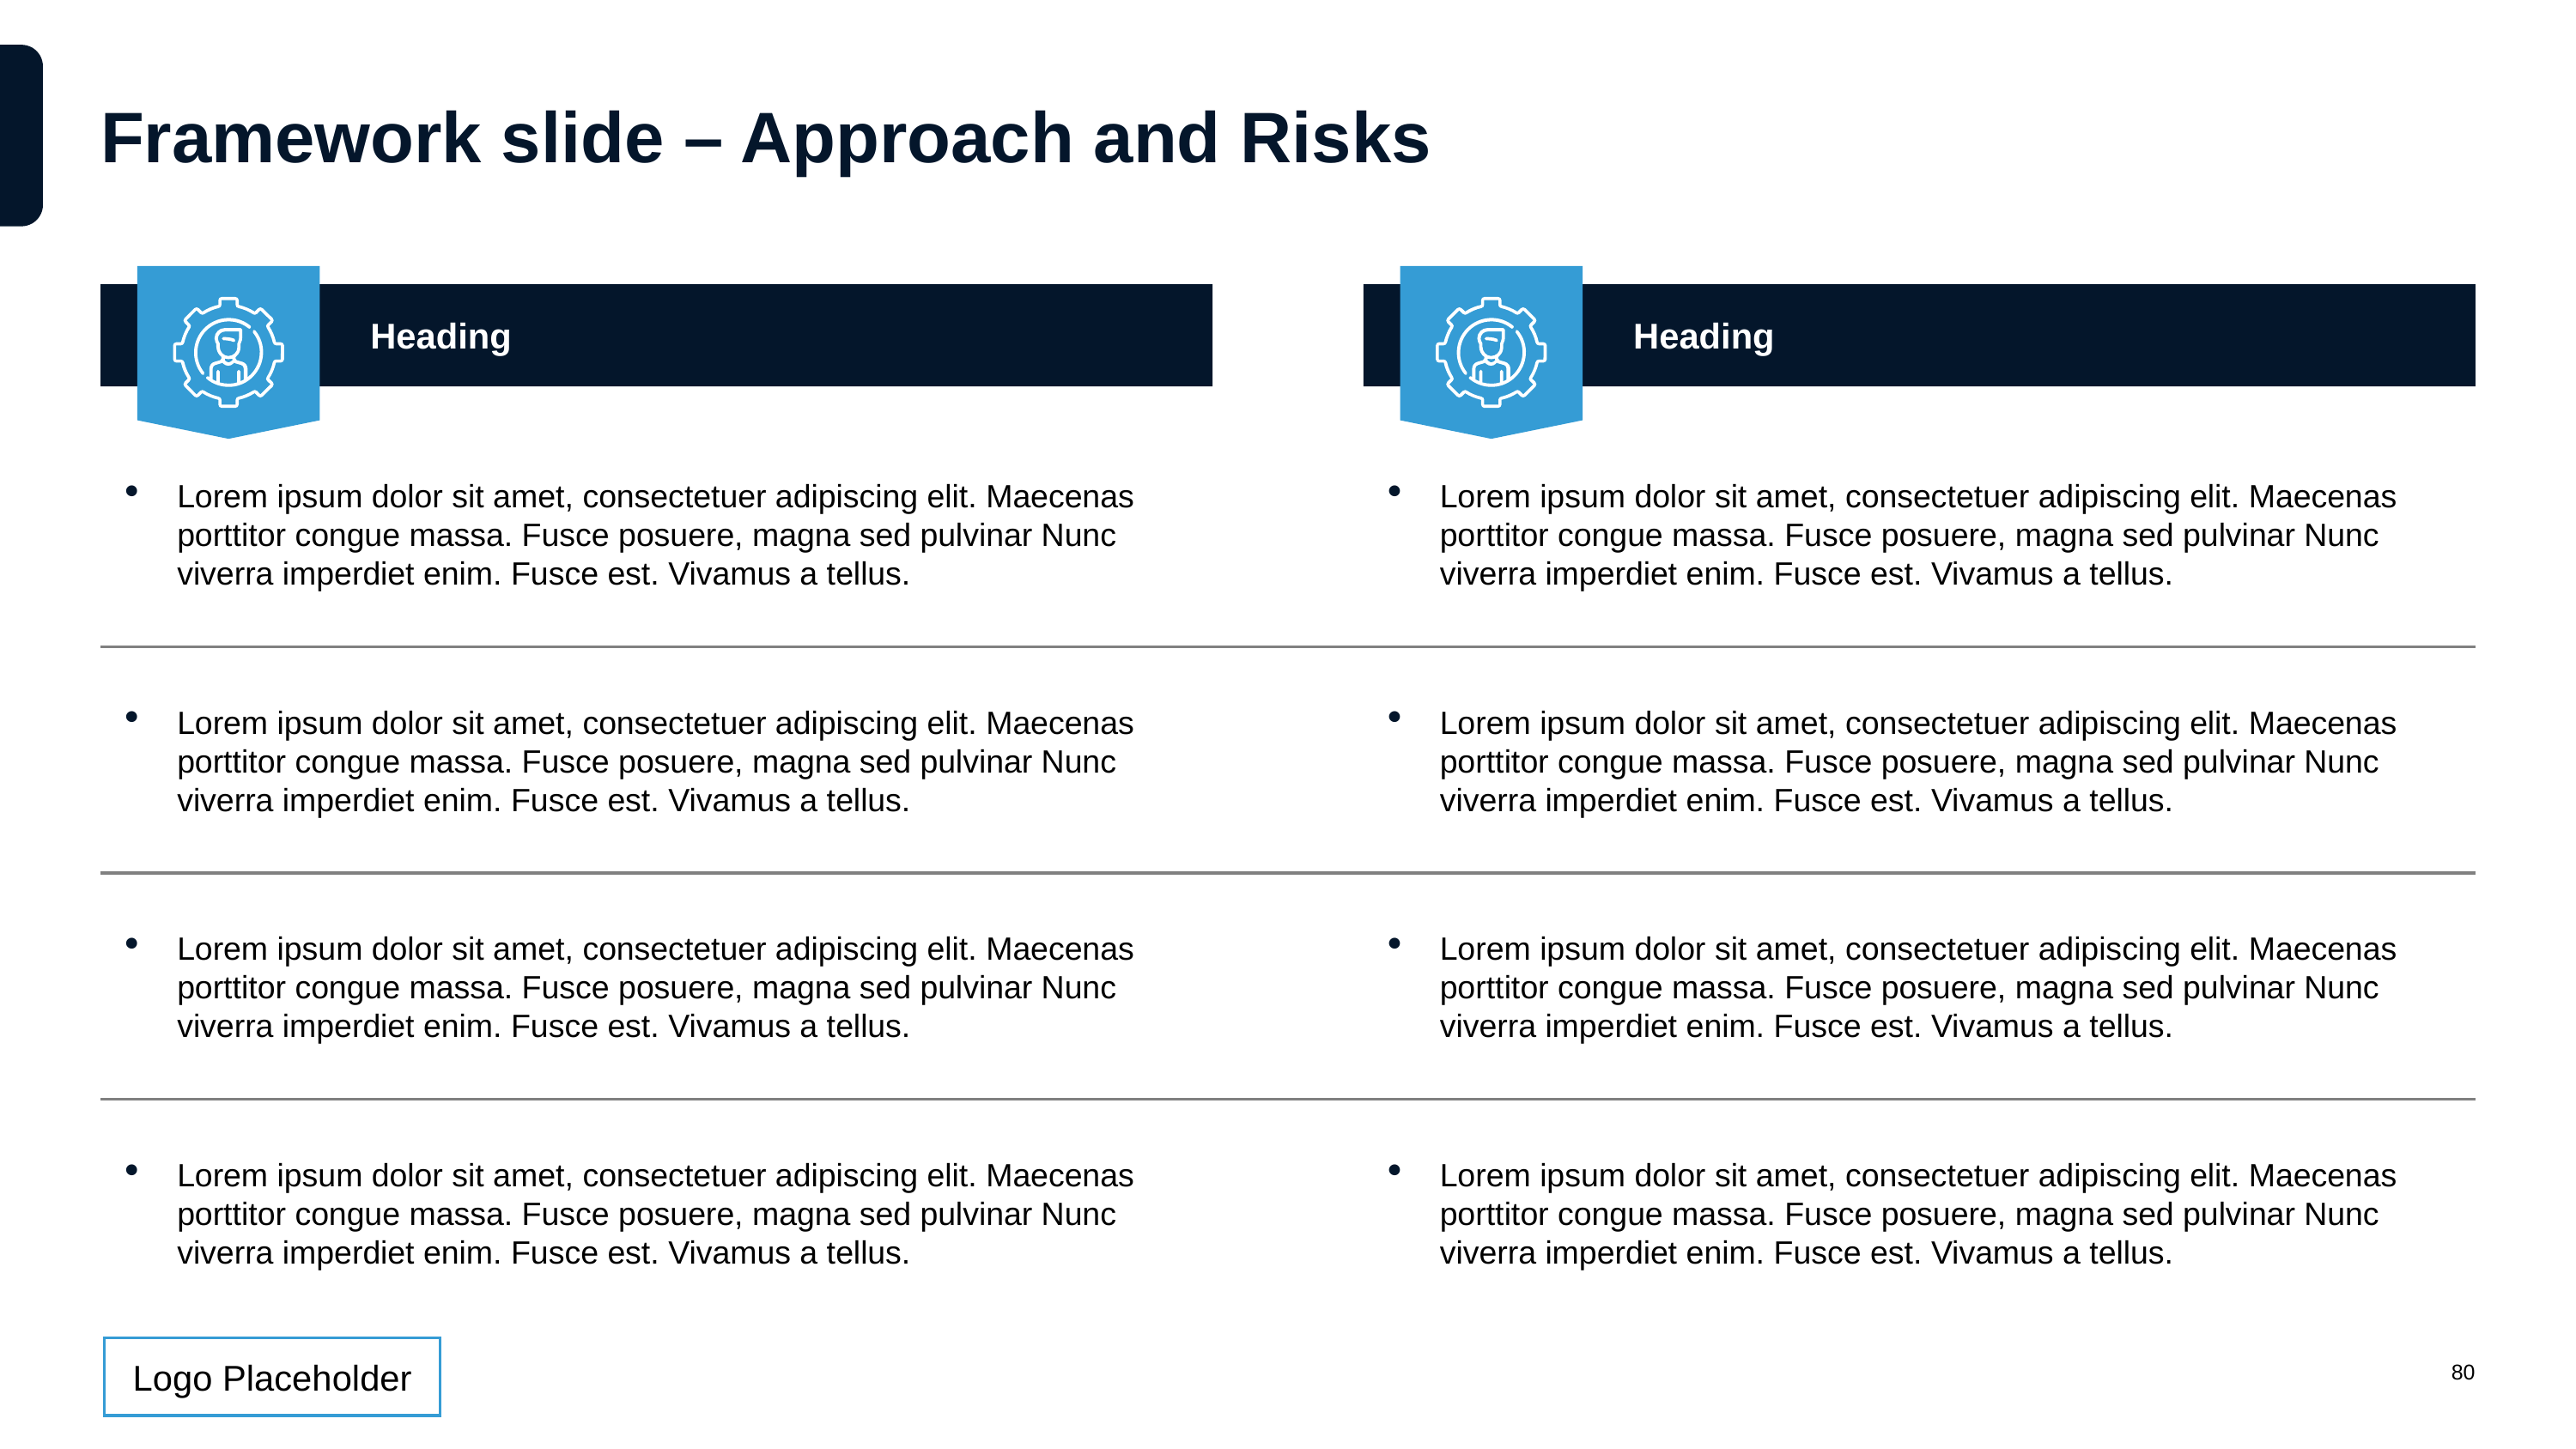

# Framework slide – Approach and Risks

Heading

Heading

Lorem ipsum dolor sit amet, consectetuer adipiscing elit. Maecenas porttitor congue massa. Fusce posuere, magna sed pulvinar Nunc viverra imperdiet enim. Fusce est. Vivamus a tellus.
Lorem ipsum dolor sit amet, consectetuer adipiscing elit. Maecenas porttitor congue massa. Fusce posuere, magna sed pulvinar Nunc viverra imperdiet enim. Fusce est. Vivamus a tellus.
Lorem ipsum dolor sit amet, consectetuer adipiscing elit. Maecenas porttitor congue massa. Fusce posuere, magna sed pulvinar Nunc viverra imperdiet enim. Fusce est. Vivamus a tellus.
Lorem ipsum dolor sit amet, consectetuer adipiscing elit. Maecenas porttitor congue massa. Fusce posuere, magna sed pulvinar Nunc viverra imperdiet enim. Fusce est. Vivamus a tellus.
Lorem ipsum dolor sit amet, consectetuer adipiscing elit. Maecenas porttitor congue massa. Fusce posuere, magna sed pulvinar Nunc viverra imperdiet enim. Fusce est. Vivamus a tellus.
Lorem ipsum dolor sit amet, consectetuer adipiscing elit. Maecenas porttitor congue massa. Fusce posuere, magna sed pulvinar Nunc viverra imperdiet enim. Fusce est. Vivamus a tellus.
Lorem ipsum dolor sit amet, consectetuer adipiscing elit. Maecenas porttitor congue massa. Fusce posuere, magna sed pulvinar Nunc viverra imperdiet enim. Fusce est. Vivamus a tellus.
Lorem ipsum dolor sit amet, consectetuer adipiscing elit. Maecenas porttitor congue massa. Fusce posuere, magna sed pulvinar Nunc viverra imperdiet enim. Fusce est. Vivamus a tellus.
80